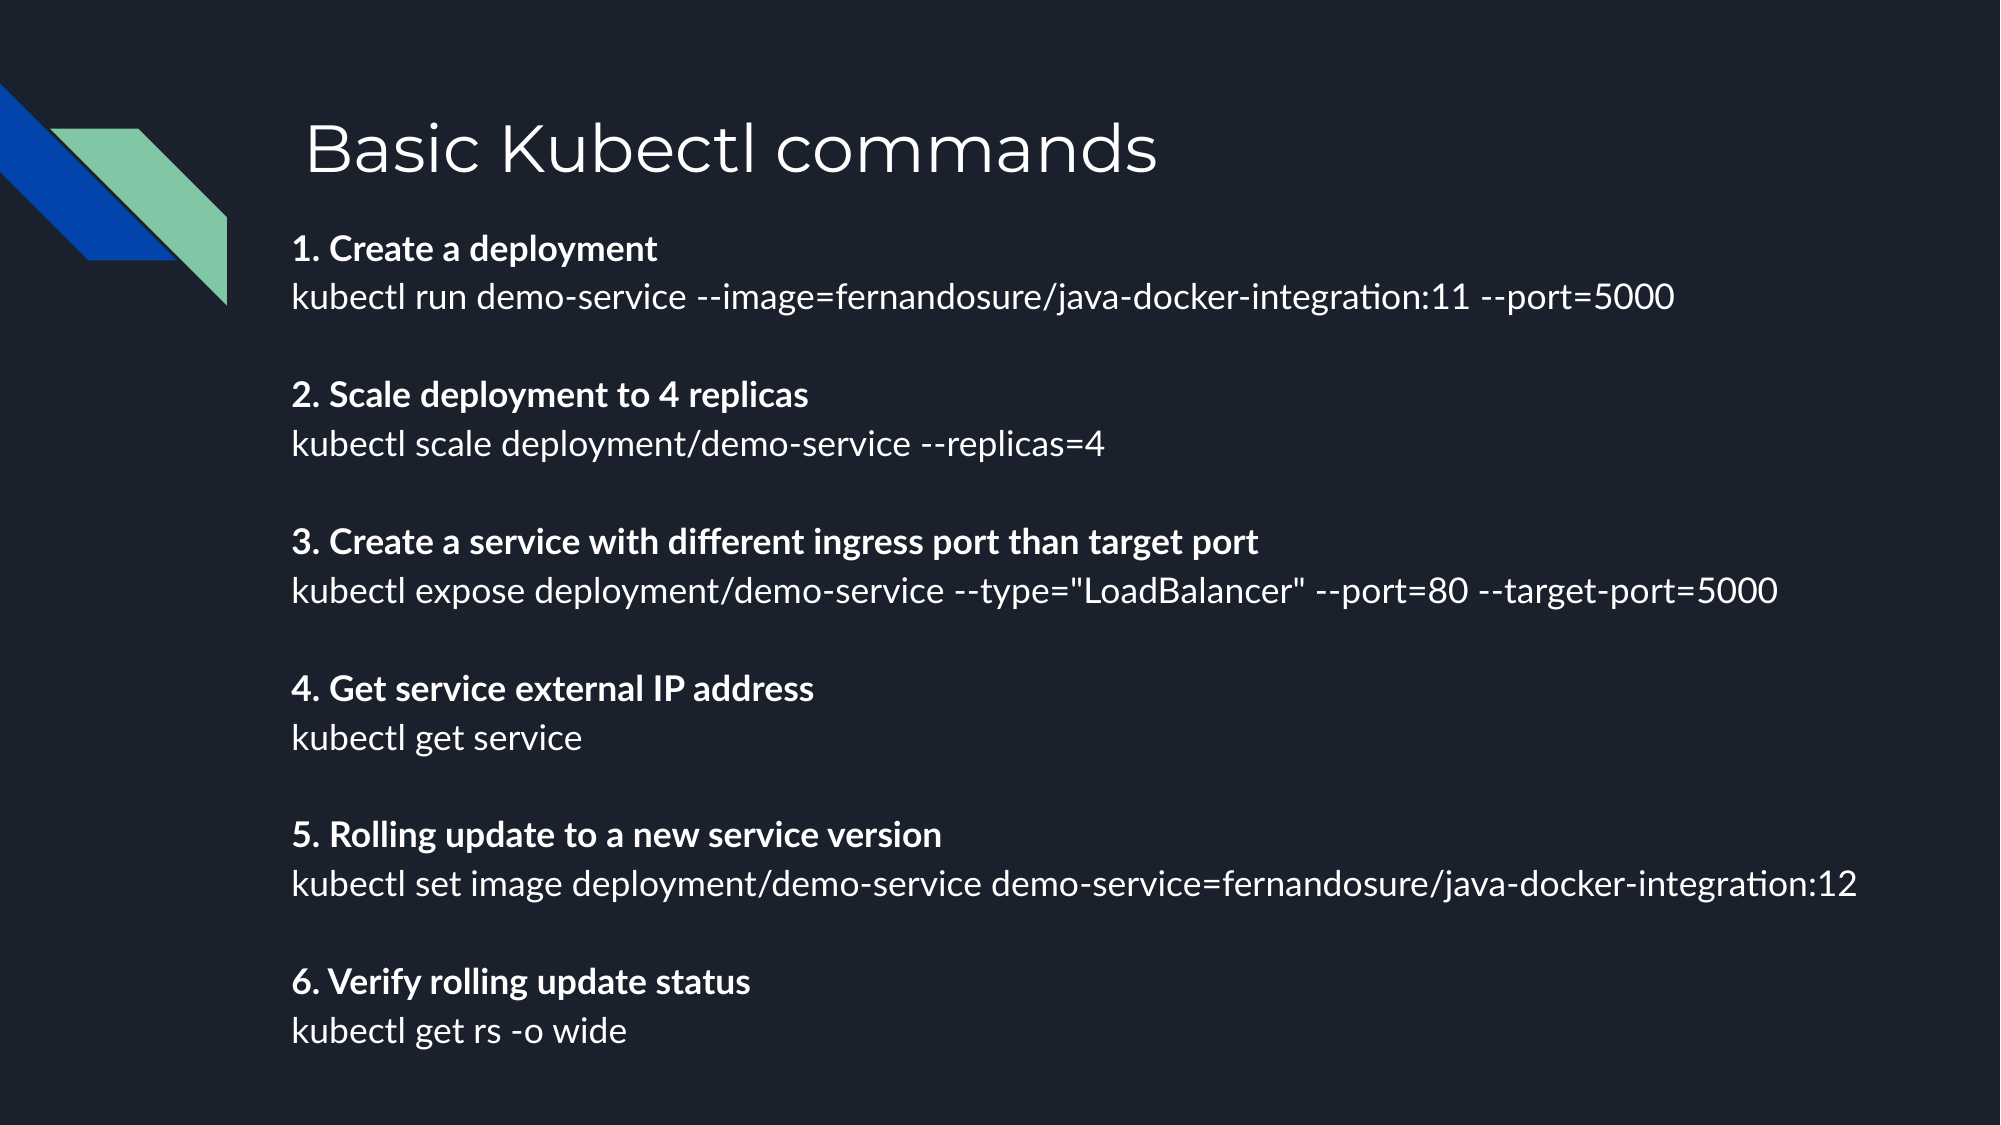

# Basic Kubectl commands
1. Create a deployment
kubectl run demo-service --image=fernandosure/java-docker-integration:11 --port=5000

2. Scale deployment to 4 replicas
kubectl scale deployment/demo-service --replicas=4

3. Create a service with different ingress port than target port
kubectl expose deployment/demo-service --type="LoadBalancer" --port=80 --target-port=5000

4. Get service external IP address
kubectl get service

5. Rolling update to a new service version
kubectl set image deployment/demo-service demo-service=fernandosure/java-docker-integration:12

6. Verify rolling update status
kubectl get rs -o wide